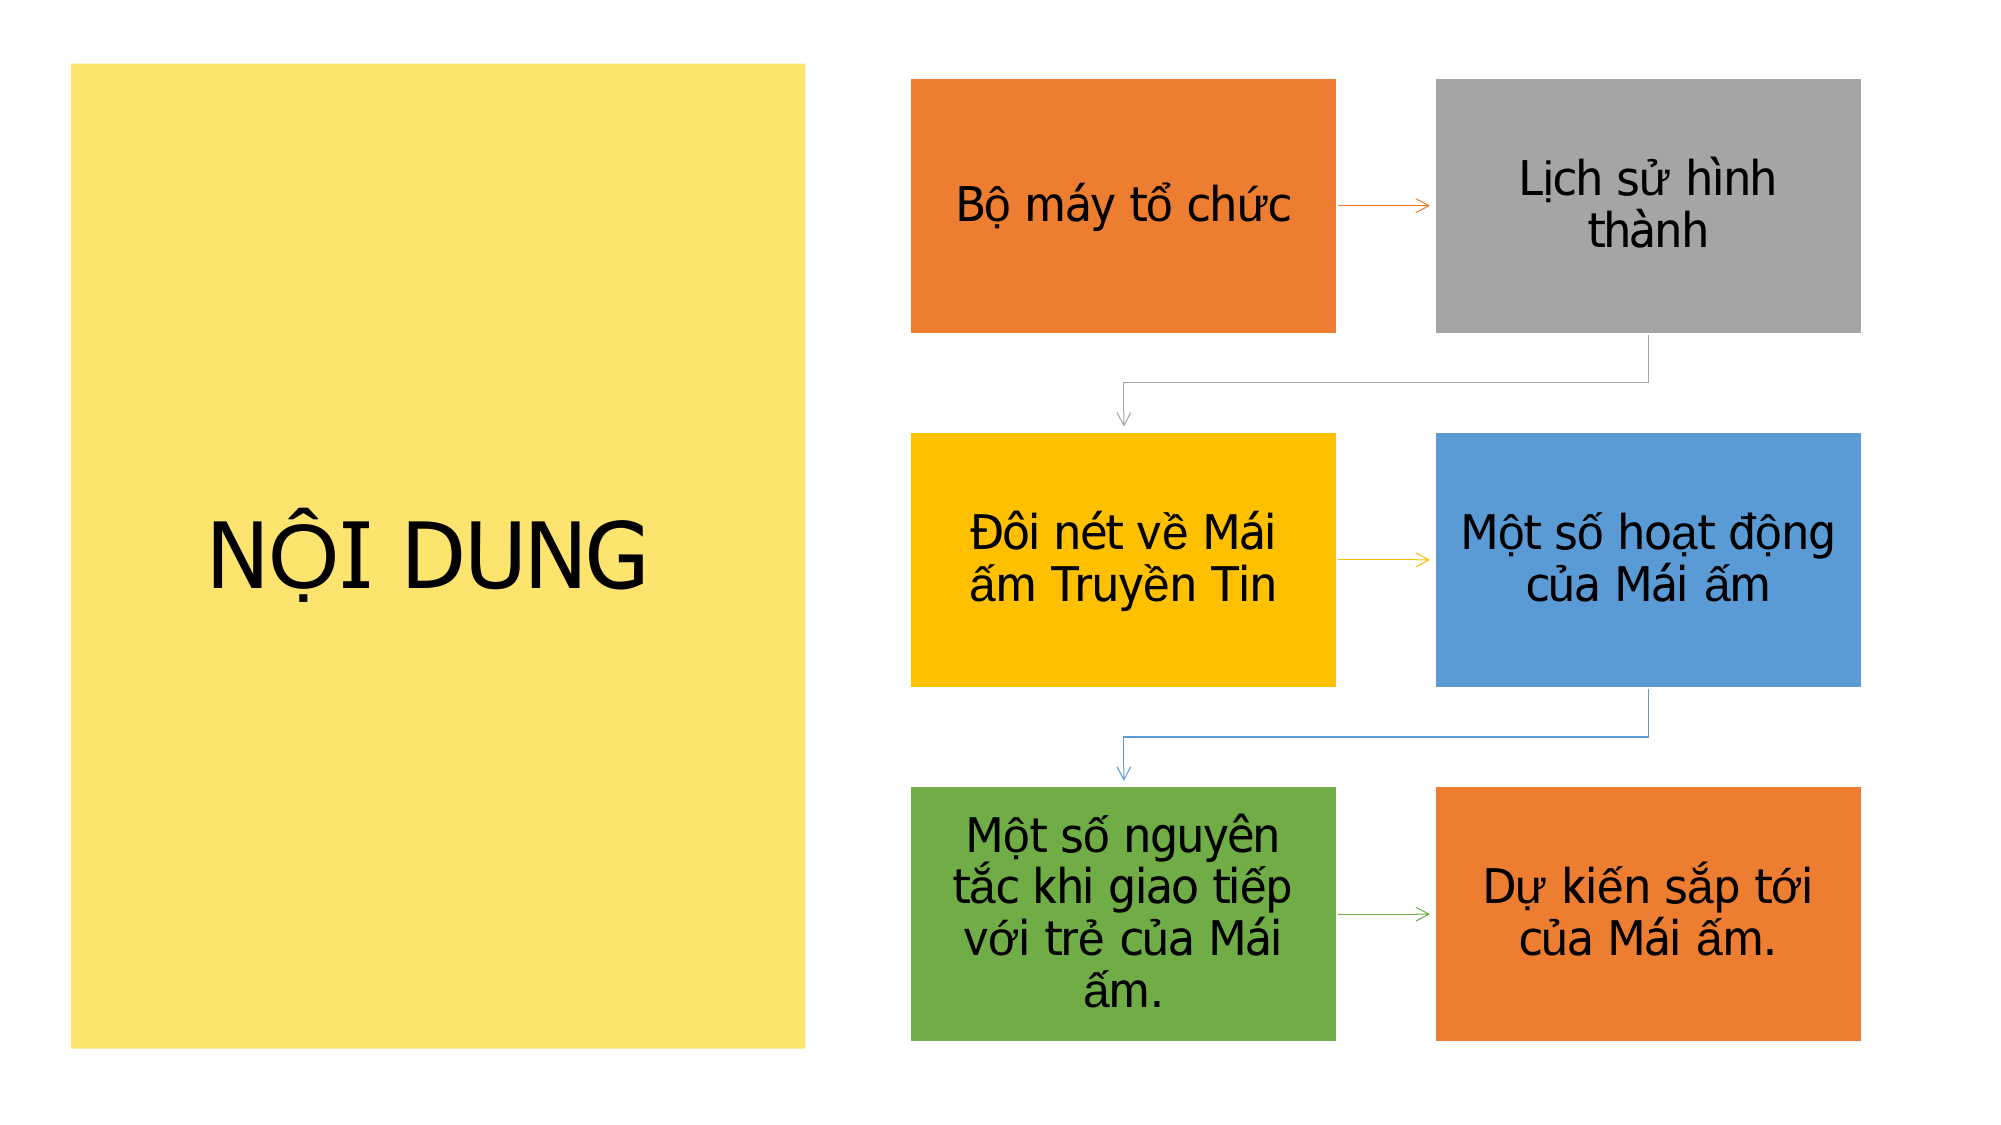

Bộ máy tổ chức

Lịch sử hình thành

Đôi nét về Mái ấm Truyền Tin

Một số hoạt động của Mái ấm

Một số nguyên tắc khi giao tiếp với trẻ của Mái ấm.
Dự kiến sắp tới của Mái ấm.
# NỘI DUNG